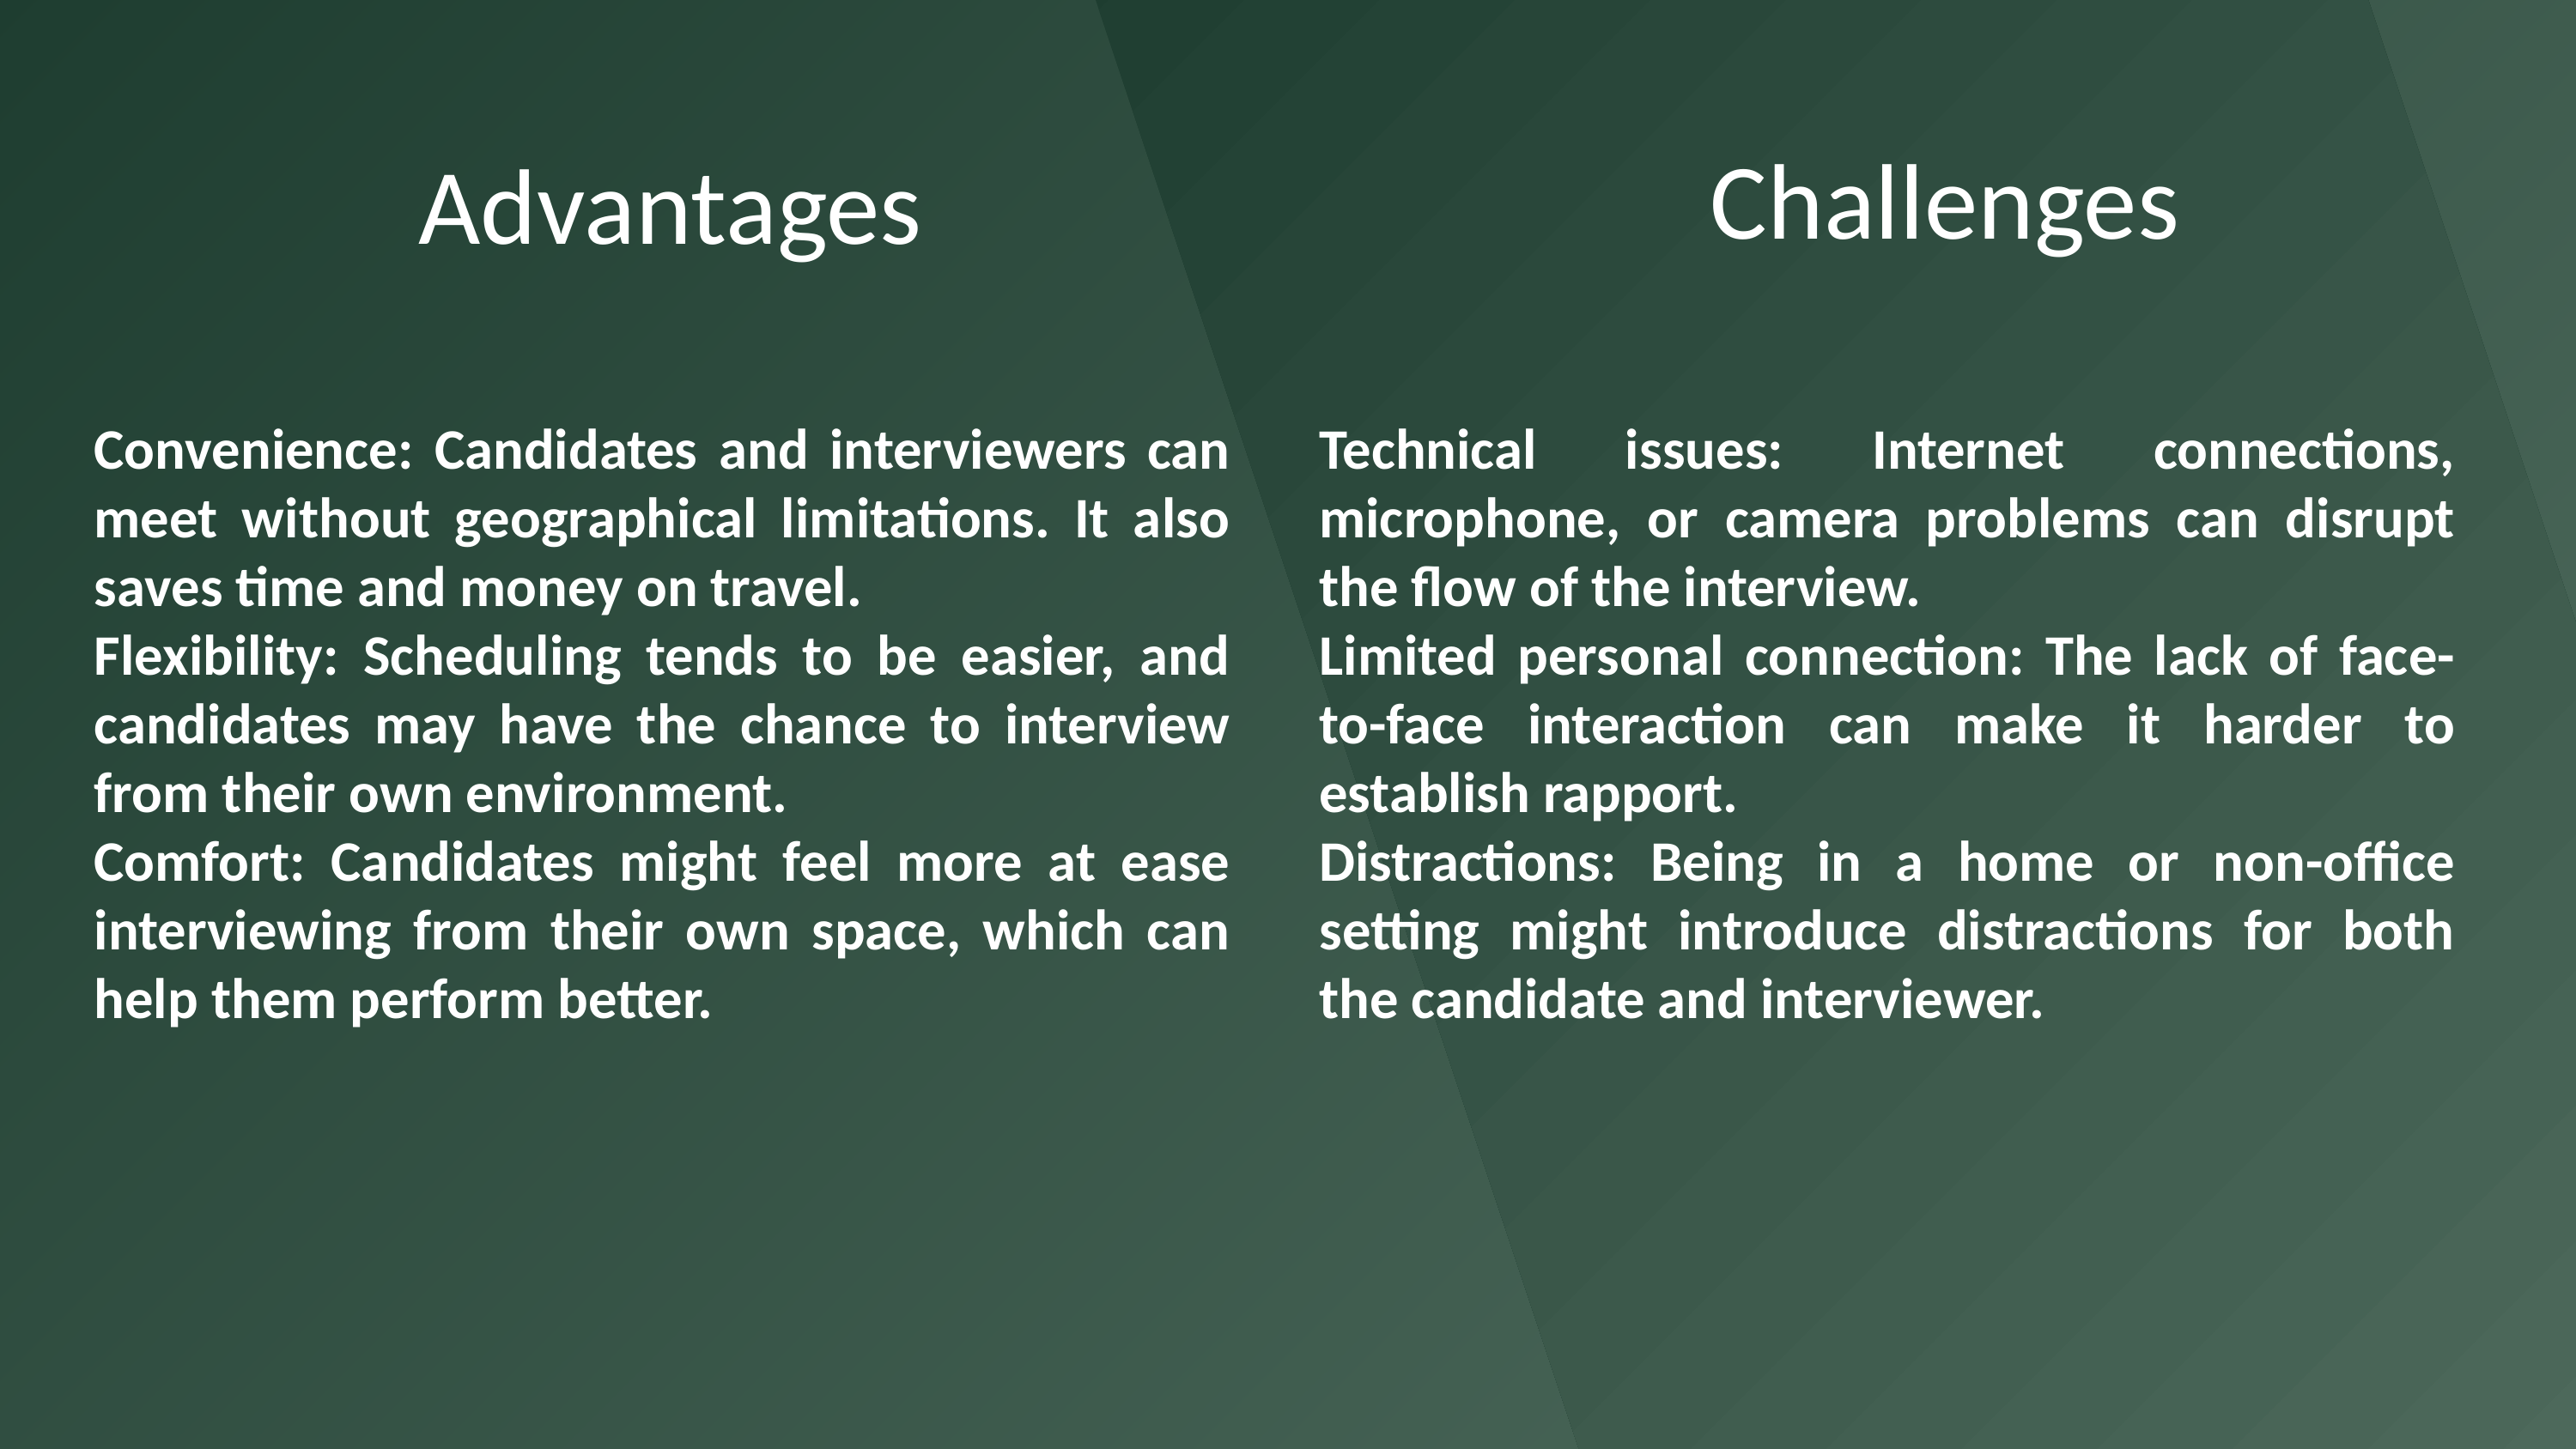

Challenges
Advantages
Technical issues: Internet connections, microphone, or camera problems can disrupt the flow of the interview.
Limited personal connection: The lack of face-to-face interaction can make it harder to establish rapport.
Distractions: Being in a home or non-office setting might introduce distractions for both the candidate and interviewer.
Convenience: Candidates and interviewers can meet without geographical limitations. It also saves time and money on travel.
Flexibility: Scheduling tends to be easier, and candidates may have the chance to interview from their own environment.
Comfort: Candidates might feel more at ease interviewing from their own space, which can help them perform better.